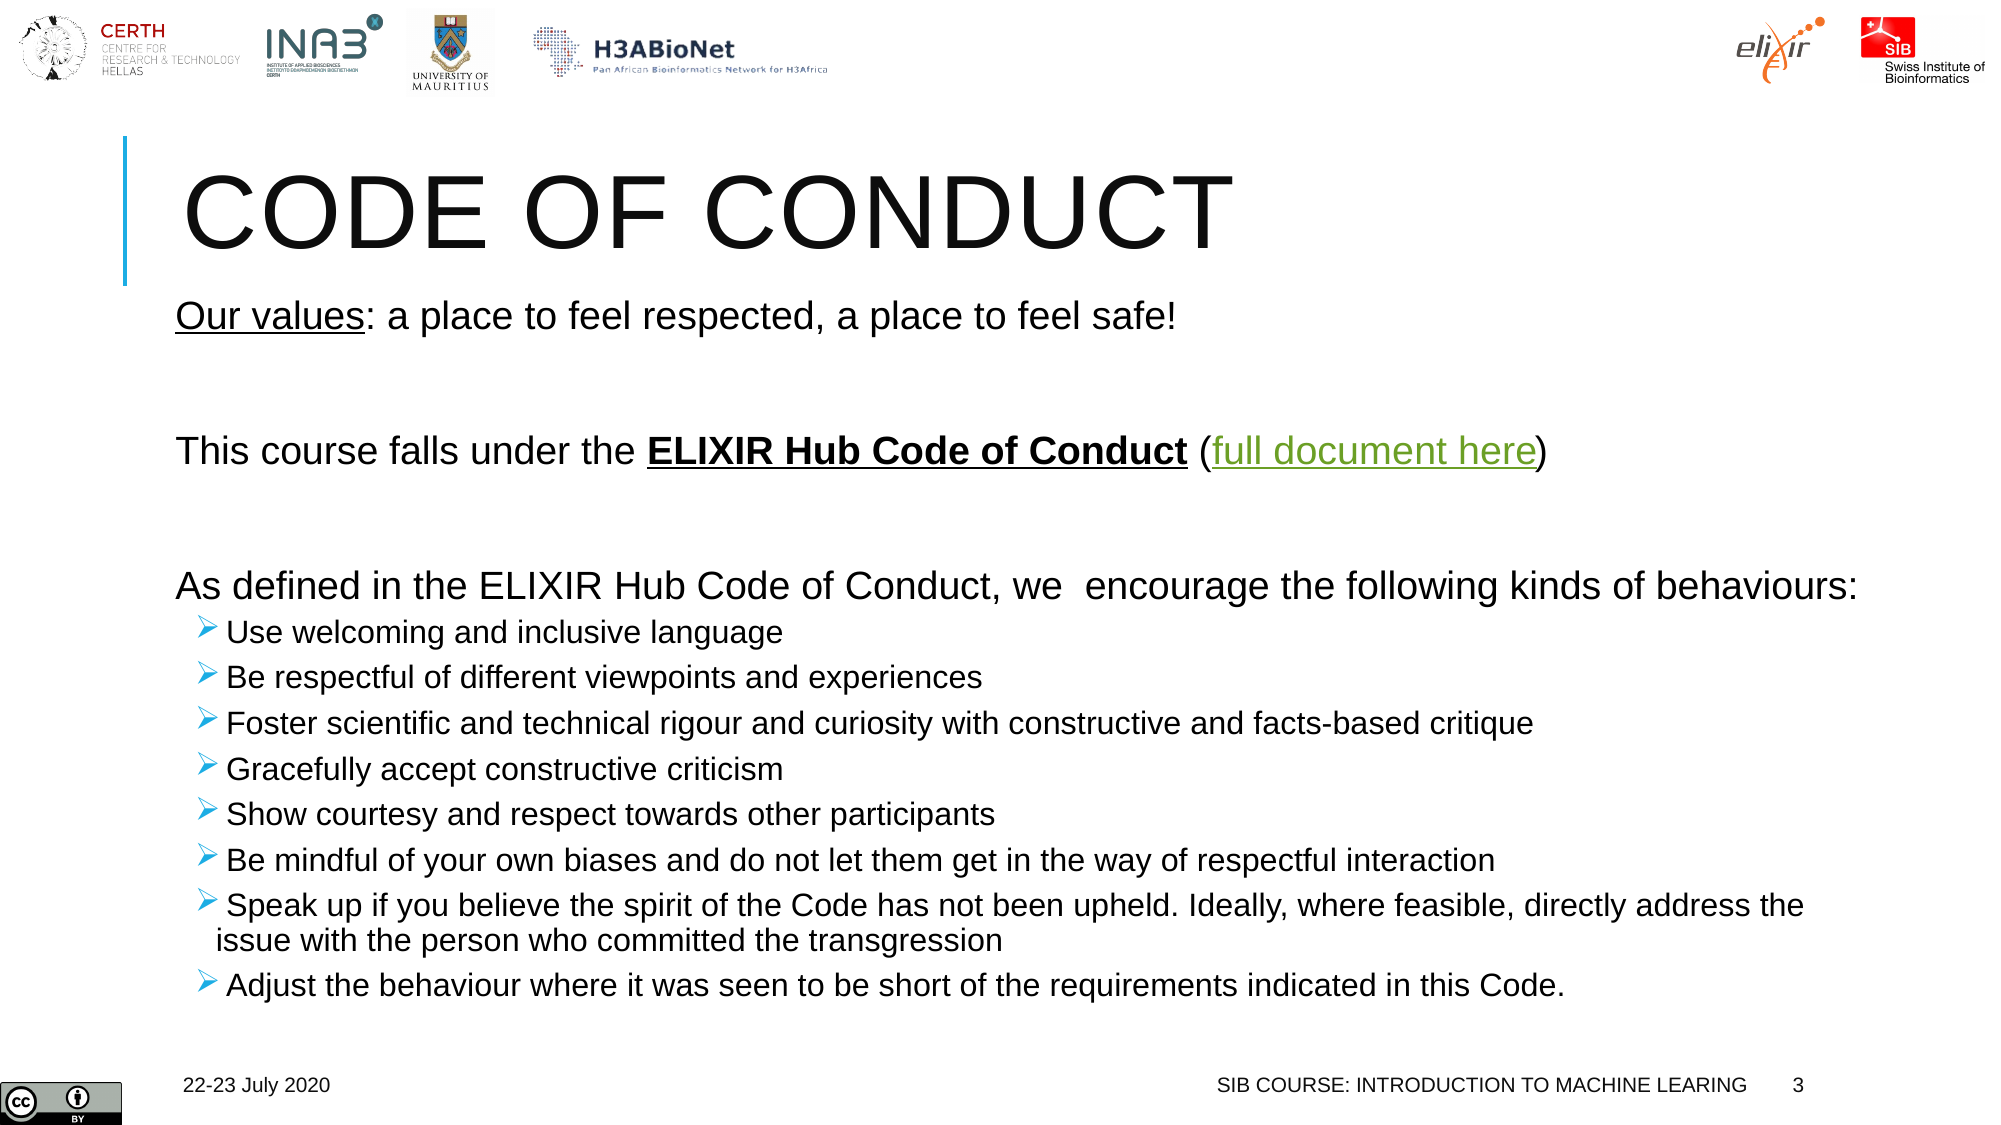

# Code of Conduct
Our values: a place to feel respected, a place to feel safe!

This course falls under the ELIXIR Hub Code of Conduct (full document here)

As defined in the ELIXIR Hub Code of Conduct, we  encourage the following kinds of behaviours:
 Use welcoming and inclusive language
 Be respectful of different viewpoints and experiences
 Foster scientific and technical rigour and curiosity with constructive and facts-based critique
 Gracefully accept constructive criticism
 Show courtesy and respect towards other participants
 Be mindful of your own biases and do not let them get in the way of respectful interaction
 Speak up if you believe the spirit of the Code has not been upheld. Ideally, where feasible, directly address the issue with the person who committed the transgression
 Adjust the behaviour where it was seen to be short of the requirements indicated in this Code.
22-23 July 2020
SIB Course: Introduction to Machine Learing
3